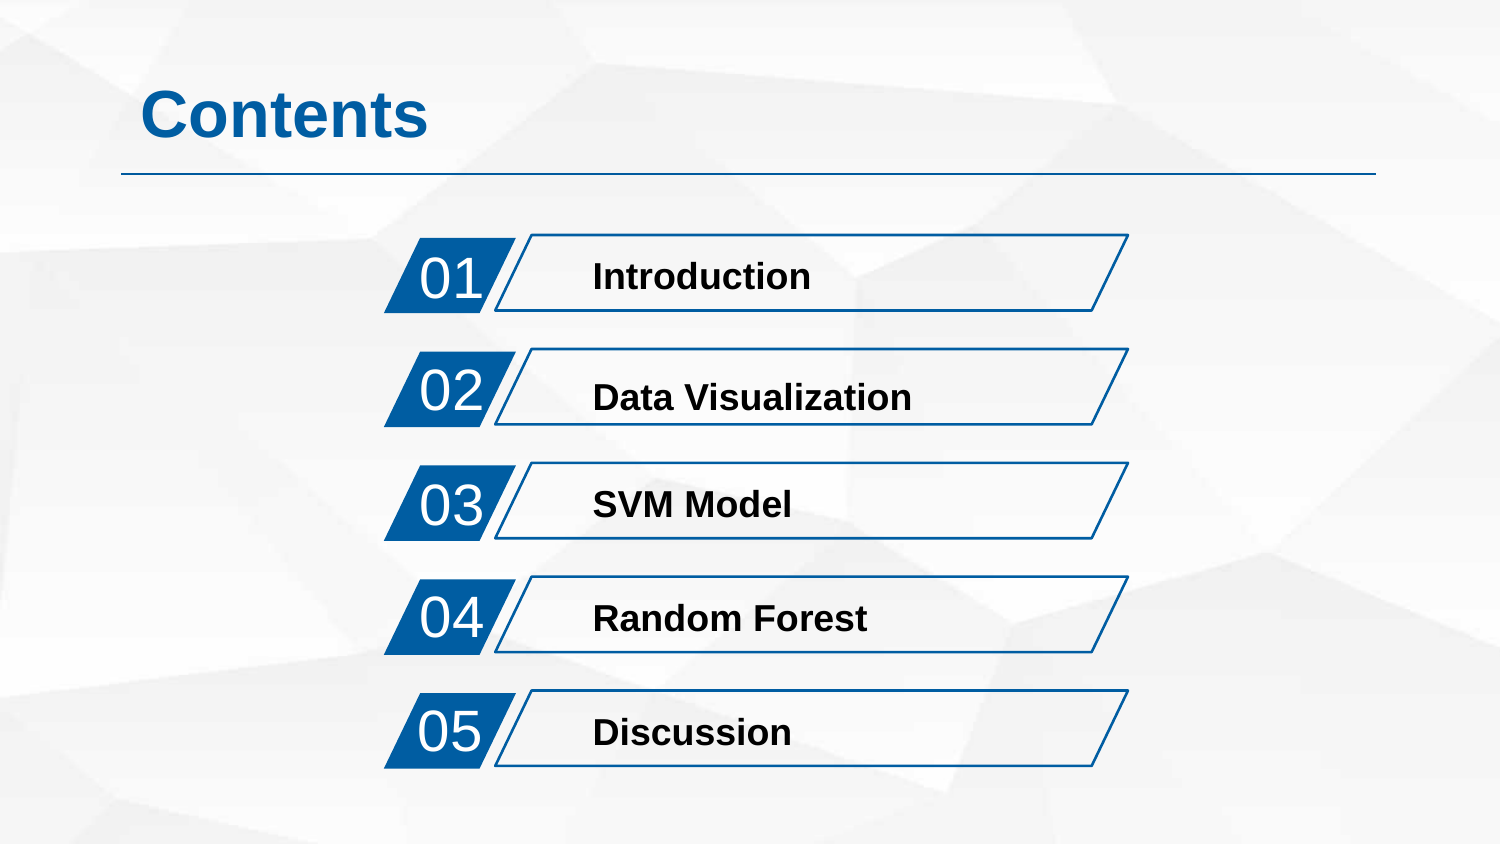

Contents
01

Introduction
02

Data Visualization
03

SVM Model
04

Random Forest
05

Discussion